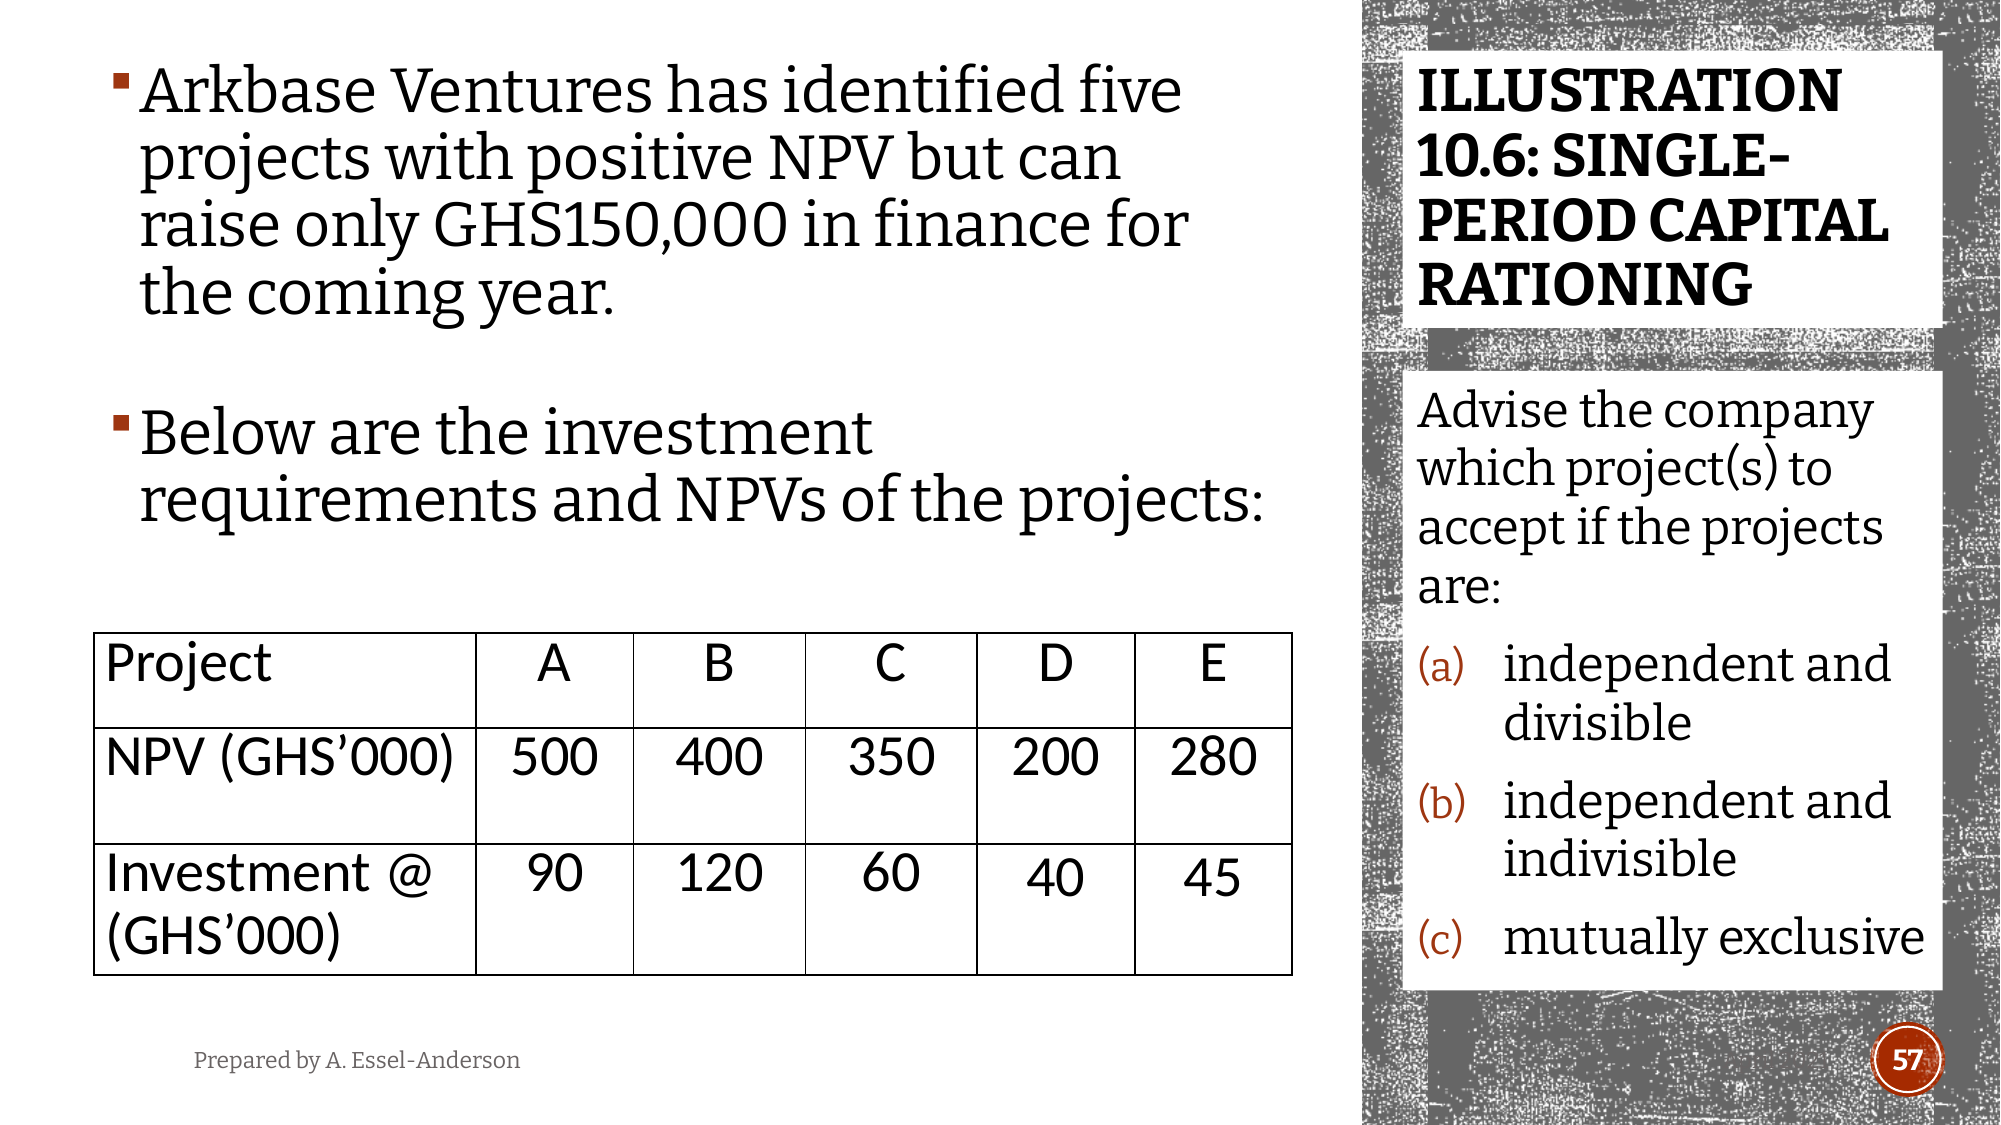

Arkbase Ventures has identified five projects with positive NPV but can raise only GHS150,000 in finance for the coming year.

Below are the investment requirements and NPVs of the projects:

# Illustration 10.6: Single-period capital rationing
Advise the company which project(s) to accept if the projects are:
independent and divisible
independent and indivisible
mutually exclusive
| Project | A | B | C | D | E |
| --- | --- | --- | --- | --- | --- |
| NPV (GHS’000) | 500 | 400 | 350 | 200 | 280 |
| Investment @ (GHS’000) | 90 | 120 | 60 | 40 | 45 |
Prepared by A. Essel-Anderson
April 2021
57